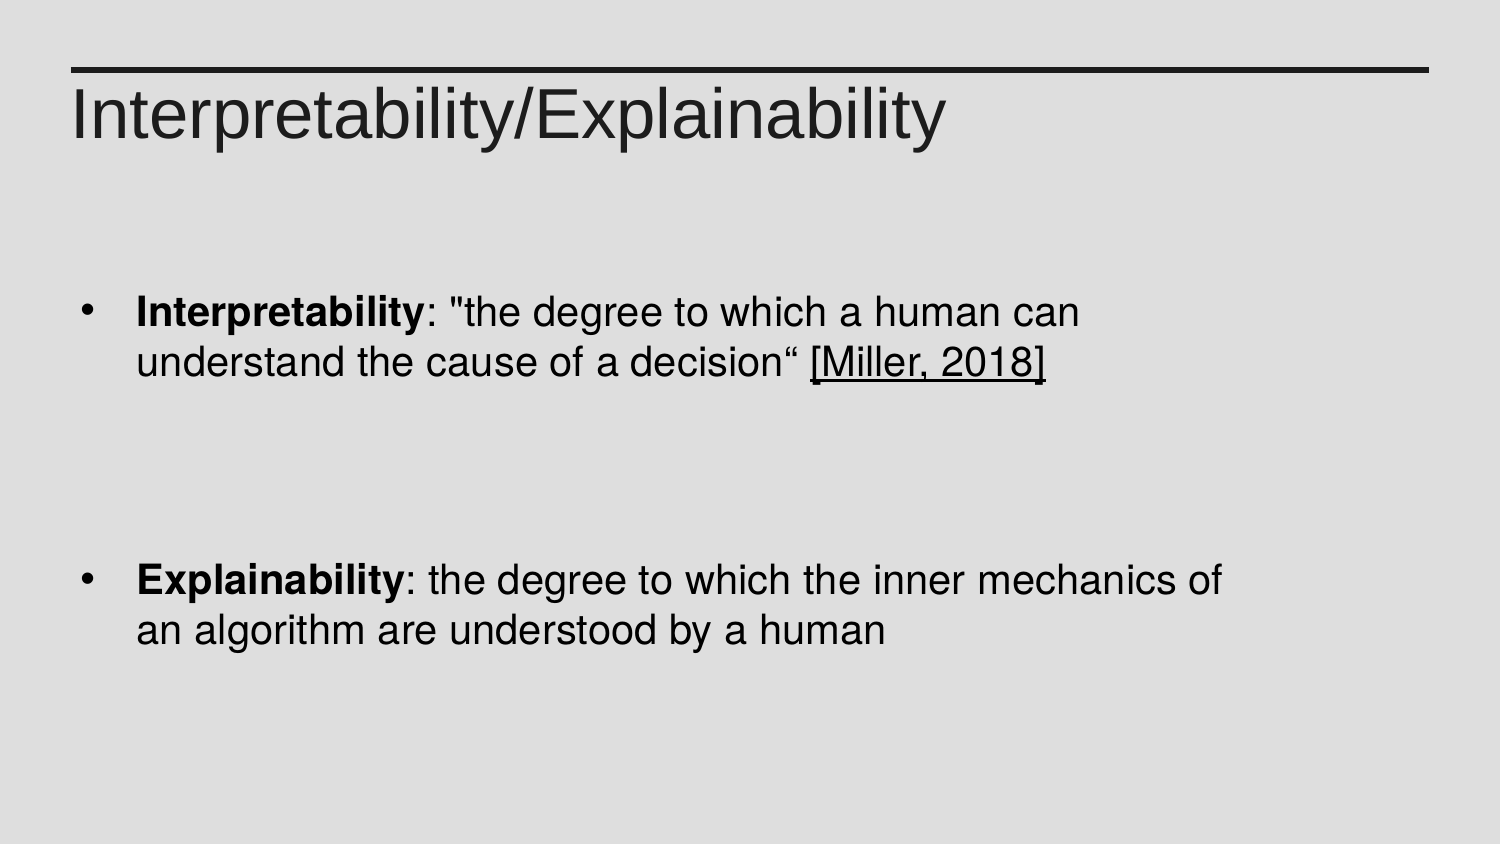

Interpretability/Explainability
Interpretability: "the degree to which a human can understand the cause of a decision“ [Miller, 2018]

Explainability: the degree to which the inner mechanics of an algorithm are understood by a human
|  |
| --- |